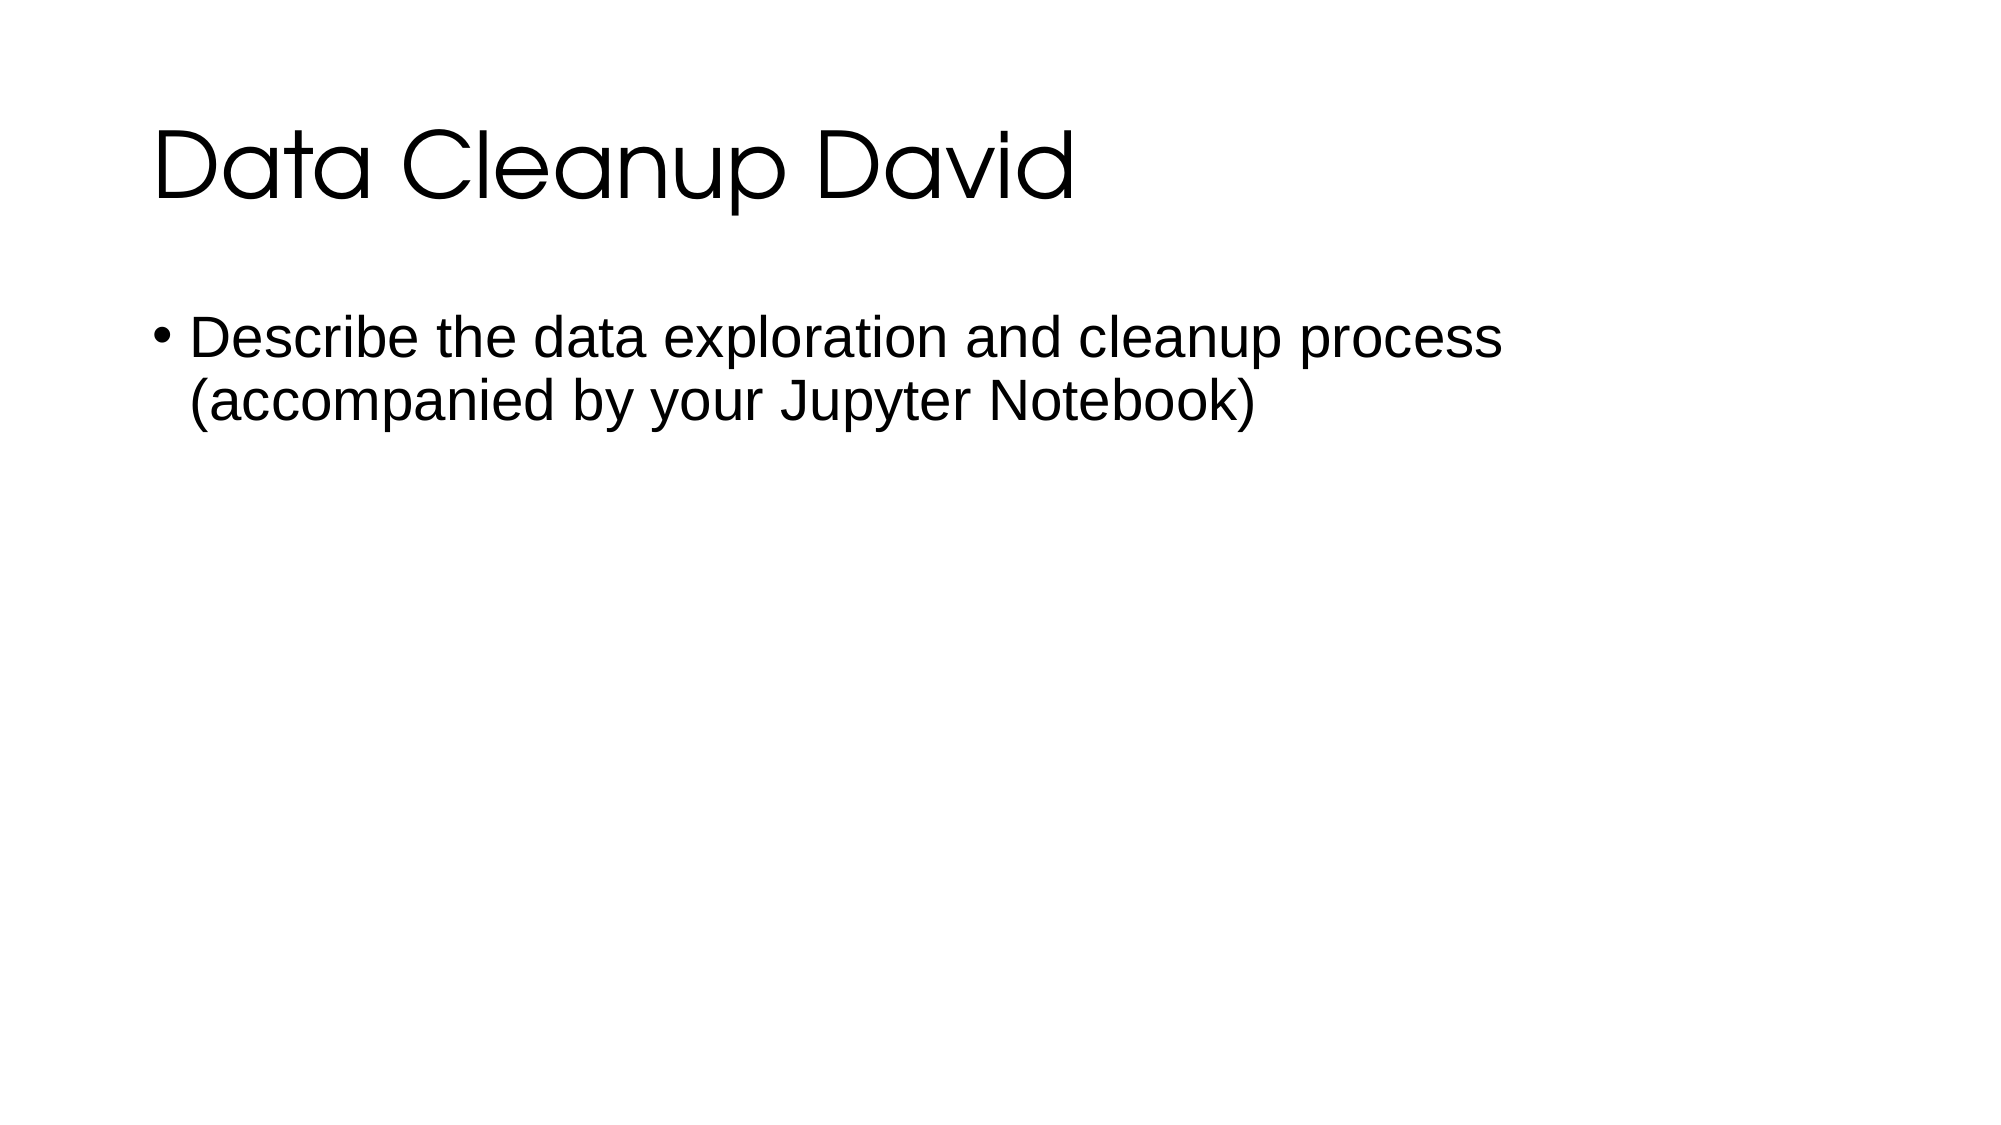

# Data Cleanup David
Describe the data exploration and cleanup process (accompanied by your Jupyter Notebook)